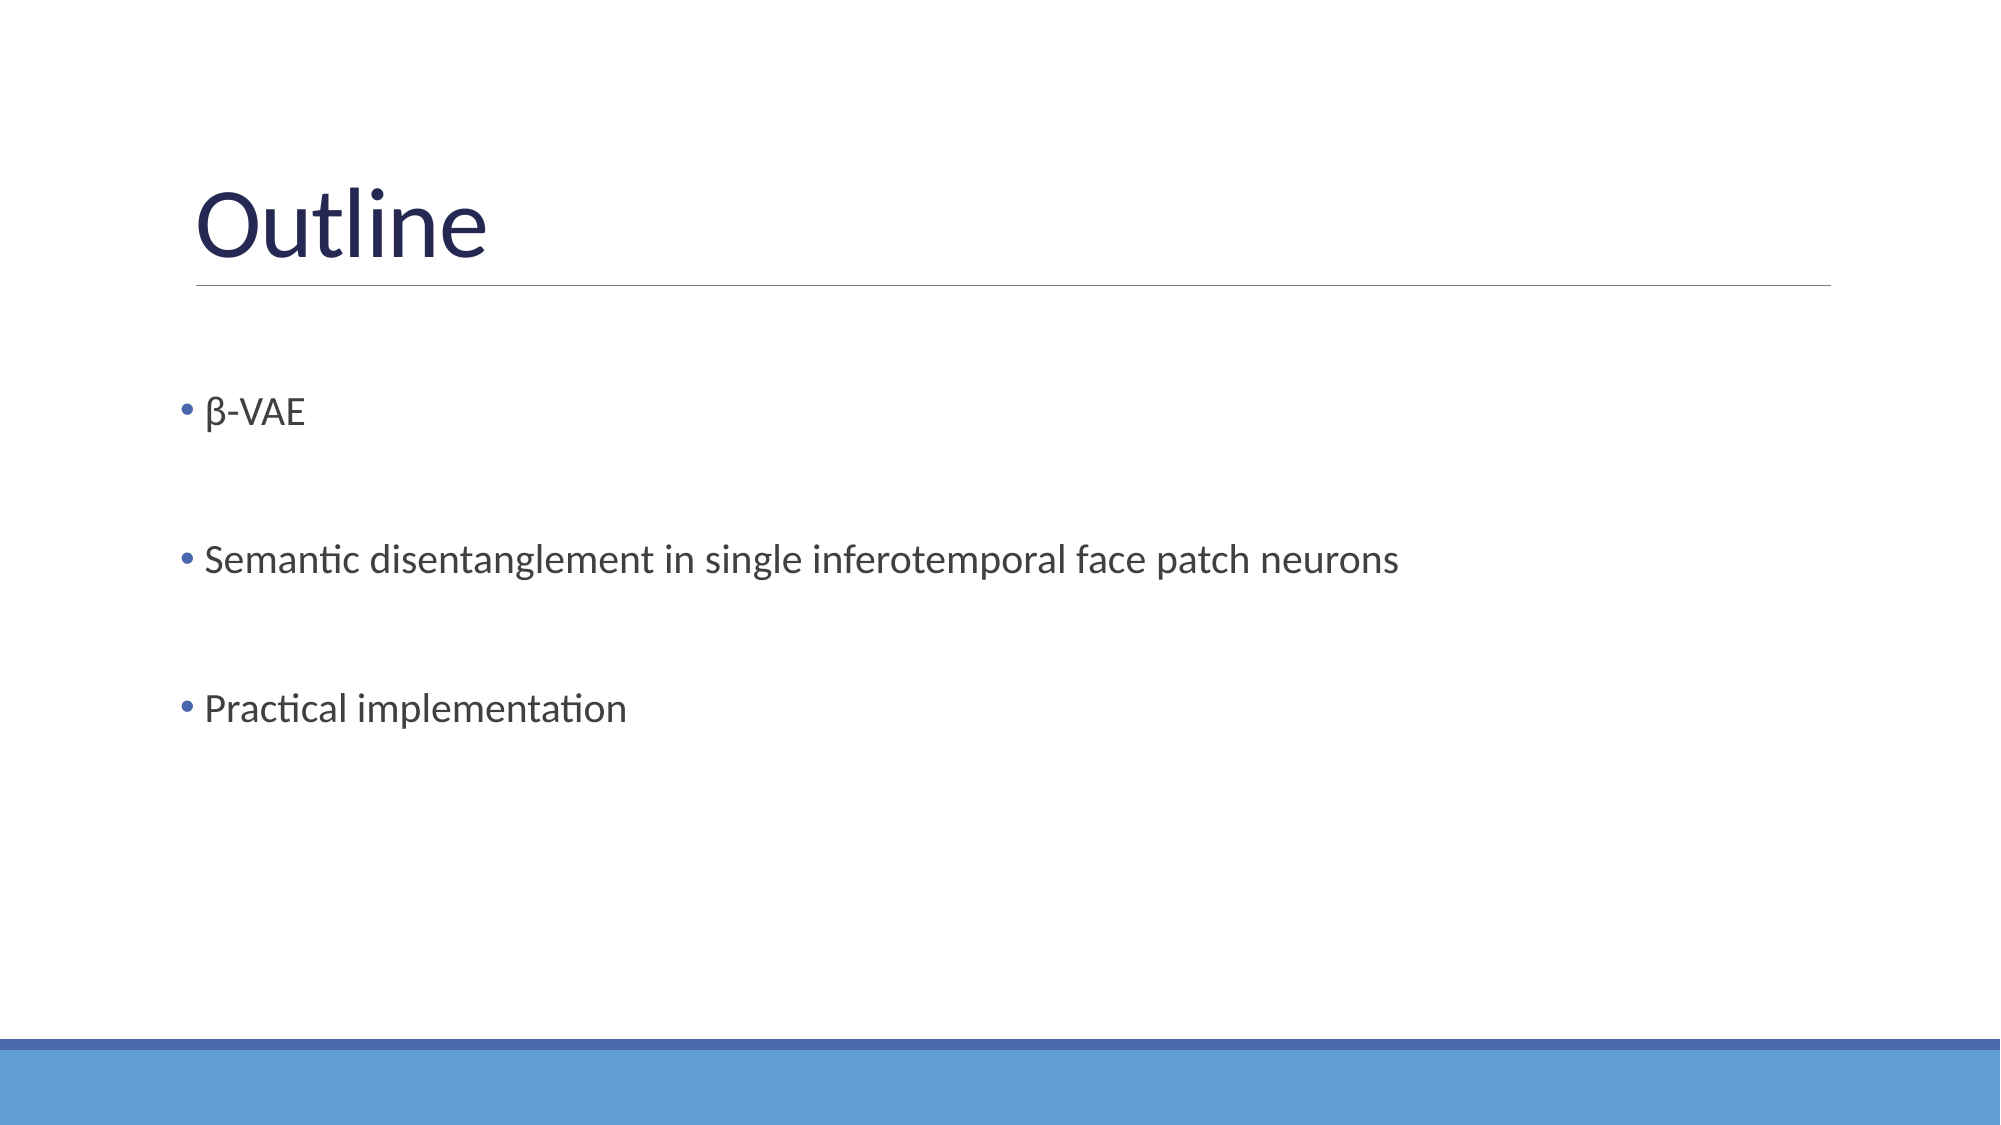

# Outline

 β-VAE

 Semantic disentanglement in single inferotemporal face patch neurons

 Practical implementation